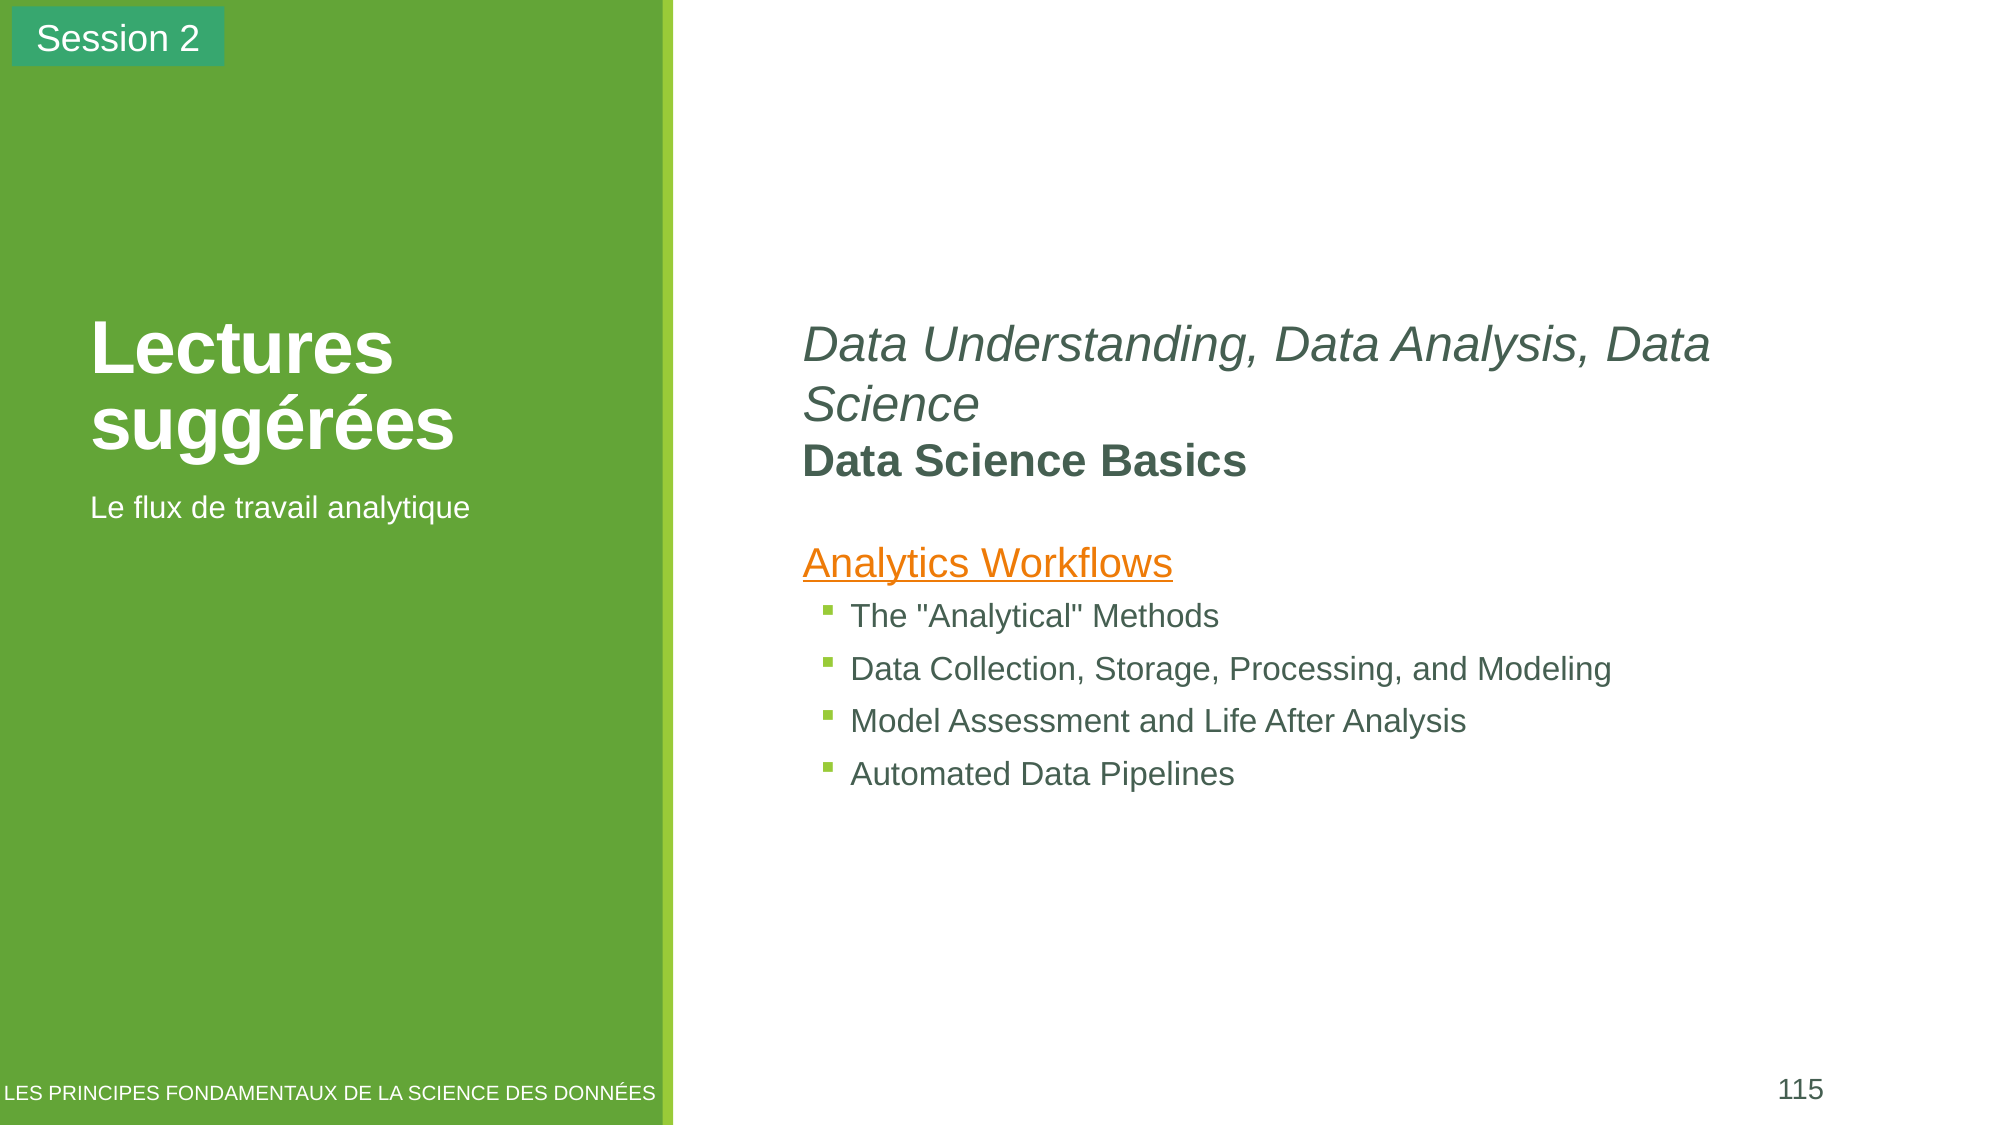

Session 2
# Lectures suggérées
Data Understanding, Data Analysis, Data Science
Data Science Basics
Analytics Workflows
The "Analytical" Methods
Data Collection, Storage, Processing, and Modeling
Model Assessment and Life After Analysis
Automated Data Pipelines

Le flux de travail analytique
115
LES PRINCIPES FONDAMENTAUX DE LA SCIENCE DES DONNÉES